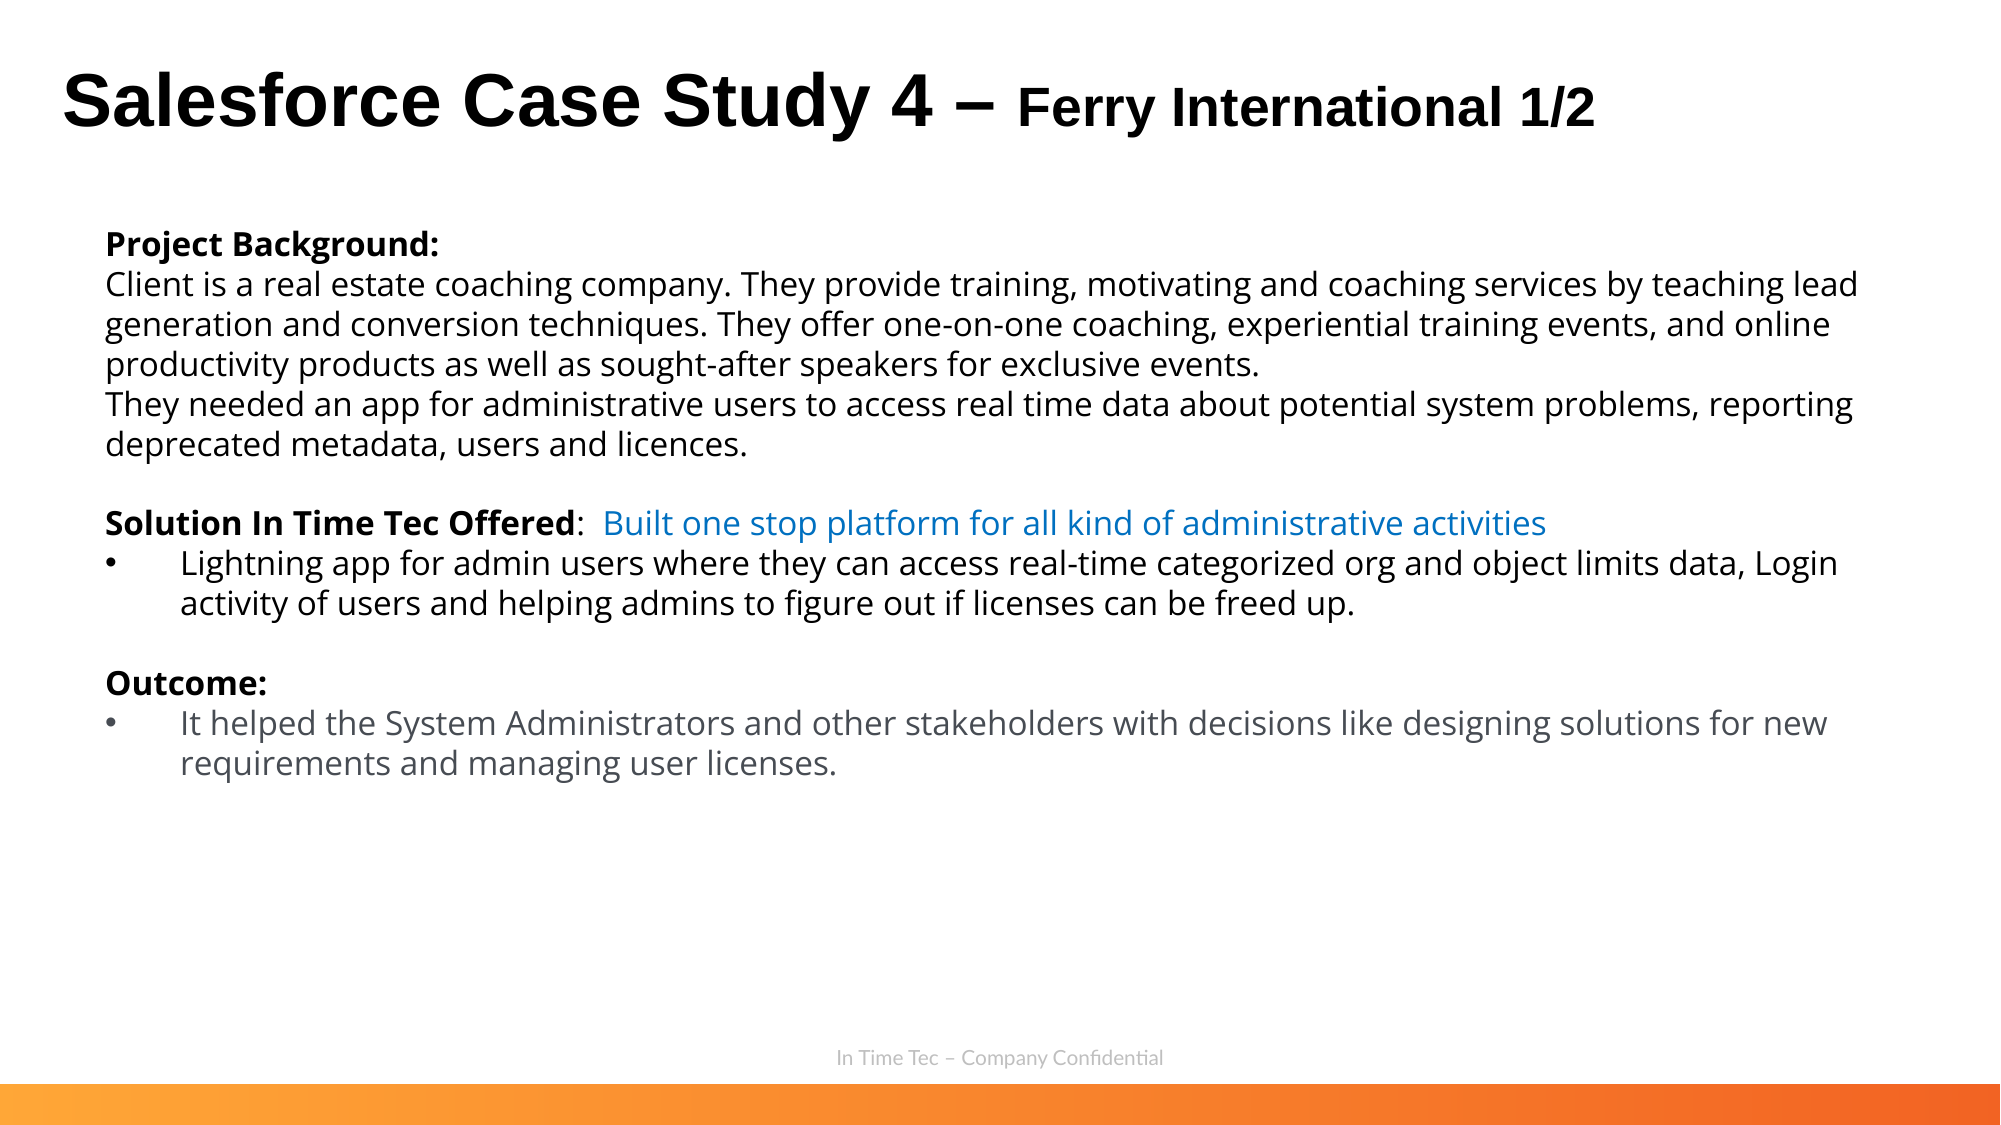

Salesforce Case Study 4 – Ferry International 1/2
Project Background:
Client is a real estate coaching company. They provide training, motivating and coaching services by teaching lead generation and conversion techniques. They offer one-on-one coaching, experiential training events, and online productivity products as well as sought-after speakers for exclusive events.
They needed an app for administrative users to access real time data about potential system problems, reporting deprecated metadata, users and licences.

Solution In Time Tec Offered:  Built one stop platform for all kind of administrative activities
Lightning app for admin users where they can access real-time categorized org and object limits data, Login activity of users and helping admins to figure out if licenses can be freed up.

Outcome:
It helped the System Administrators and other stakeholders with decisions like designing solutions for new requirements and managing user licenses.

In Time Tec – Company Confidential